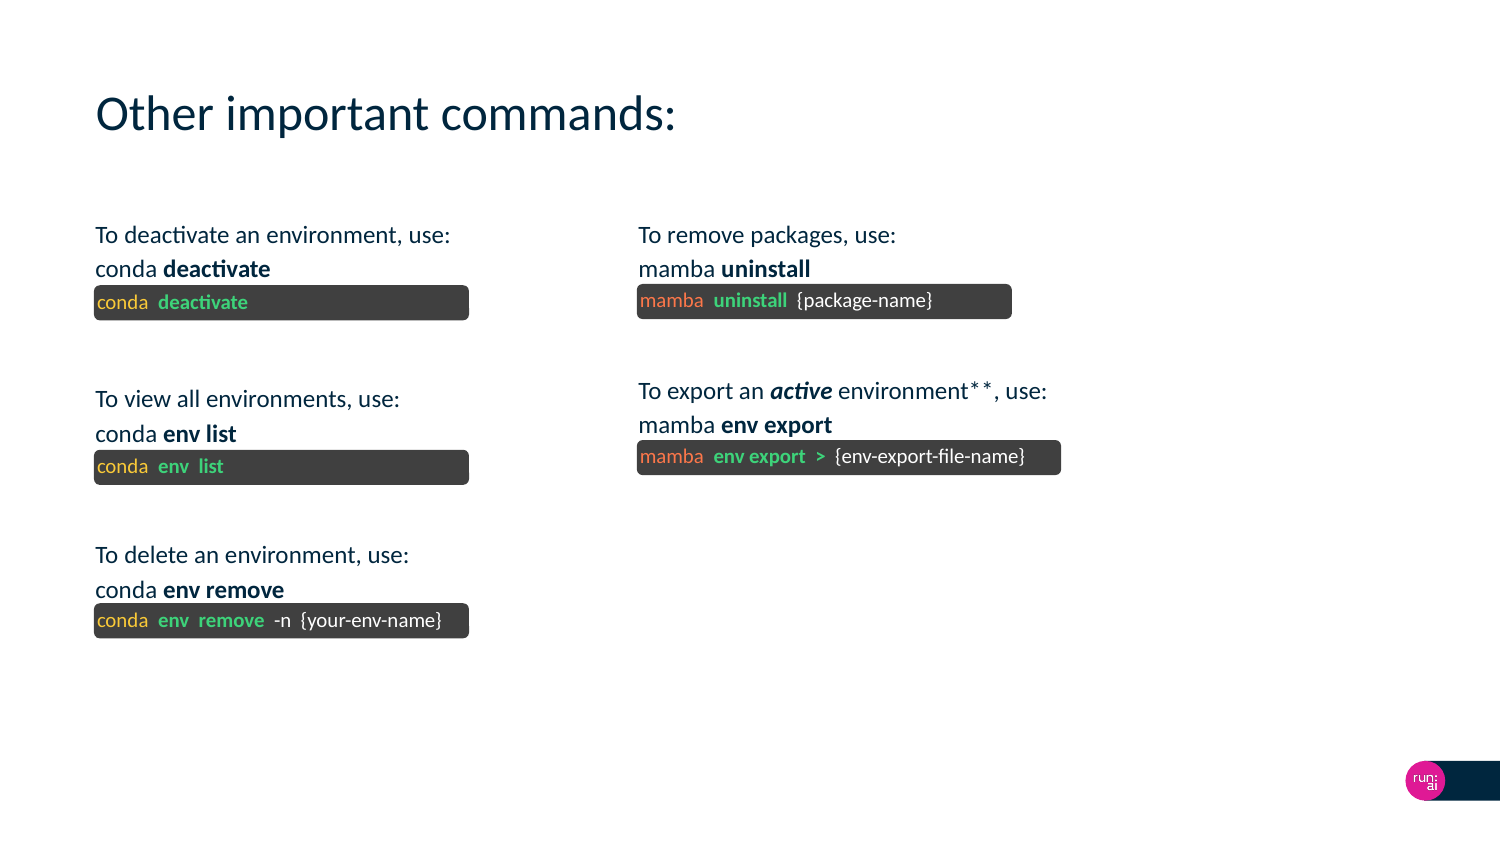

# Other important commands:
To deactivate an environment, use:
conda deactivate
conda  deactivate
To remove packages, use:
mamba uninstall
mamba  uninstall  {package-name}
To export an active environment**, use:
mamba env export
mamba  env export  >  {env-export-file-name}
To view all environments, use:
conda env list
conda  env  list
To delete an environment, use:
conda env remove
conda  env  remove  -n  {your-env-name}